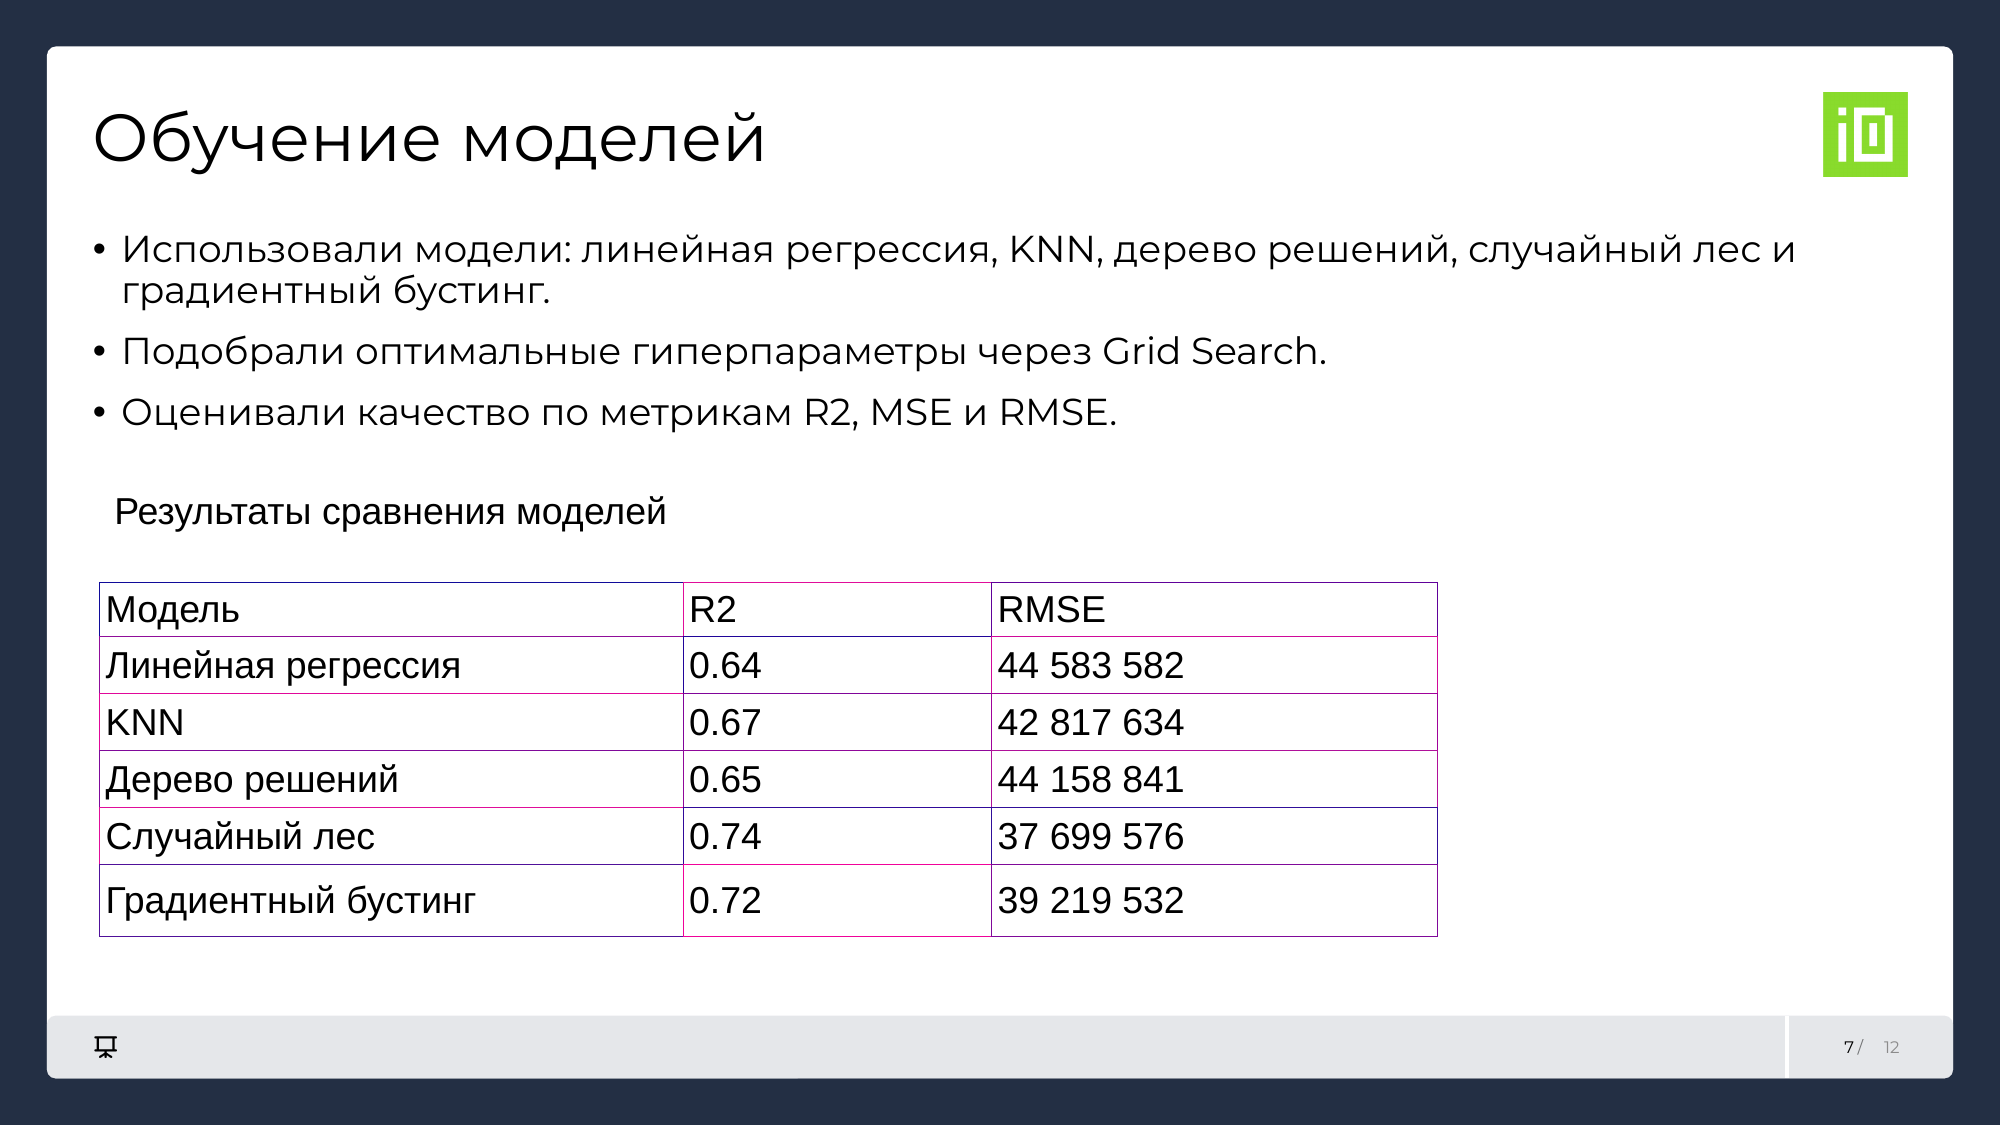

# Обучение моделей
Использовали модели: линейная регрессия, KNN, дерево решений, случайный лес и градиентный бустинг.
Подобрали оптимальные гиперпараметры через Grid Search.
Оценивали качество по метрикам R2, MSE и RMSE.

Результаты сравнения моделей

| Модель | R2 | RMSE |
| --- | --- | --- |
| Линейная регрессия | 0.64 | 44 583 582 |
| KNN | 0.67 | 42 817 634 |
| Дерево решений | 0.65 | 44 158 841 |
| Случайный лес | 0.74 | 37 699 576 |
| Градиентный бустинг | 0.72 | 39 219 532 |

7
12